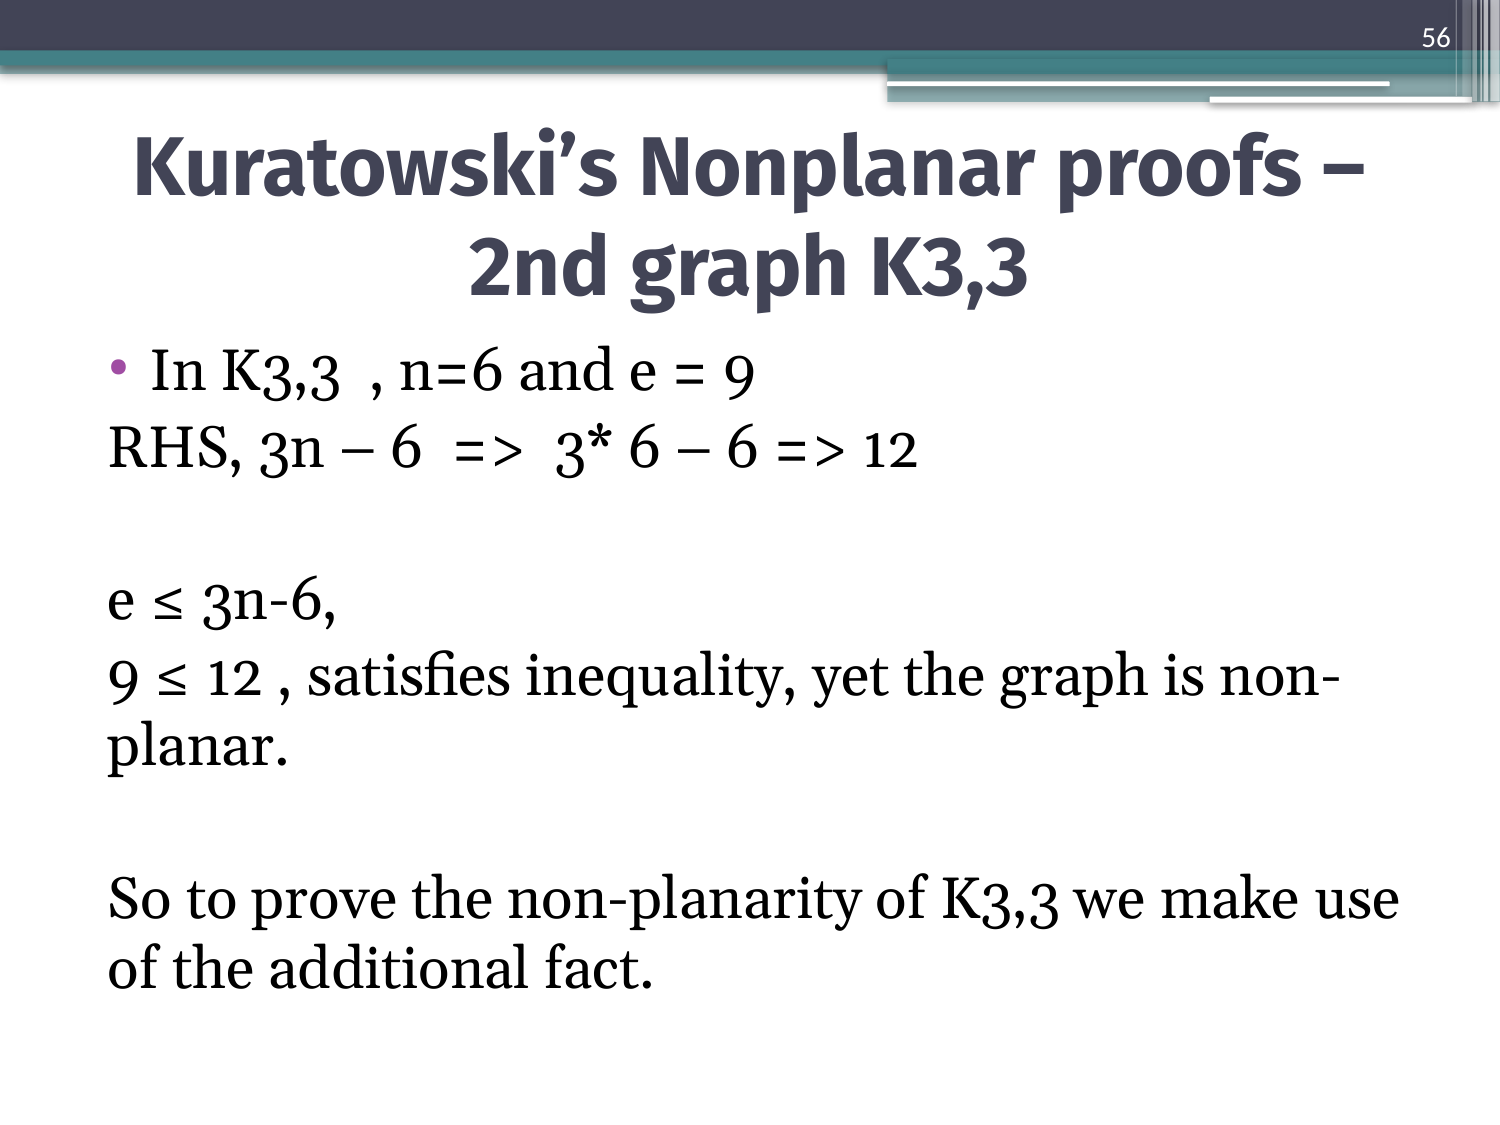

56
# Kuratowski’s Nonplanar proofs – 2nd graph K3,3
In K3,3  , n=6 and e = 9
RHS, 3n – 6  =>  3* 6 – 6 => 12

e ≤ 3n-6,
9 ≤ 12 , satisfies inequality, yet the graph is non-planar.

So to prove the non-planarity of K3,3 we make use of the additional fact.